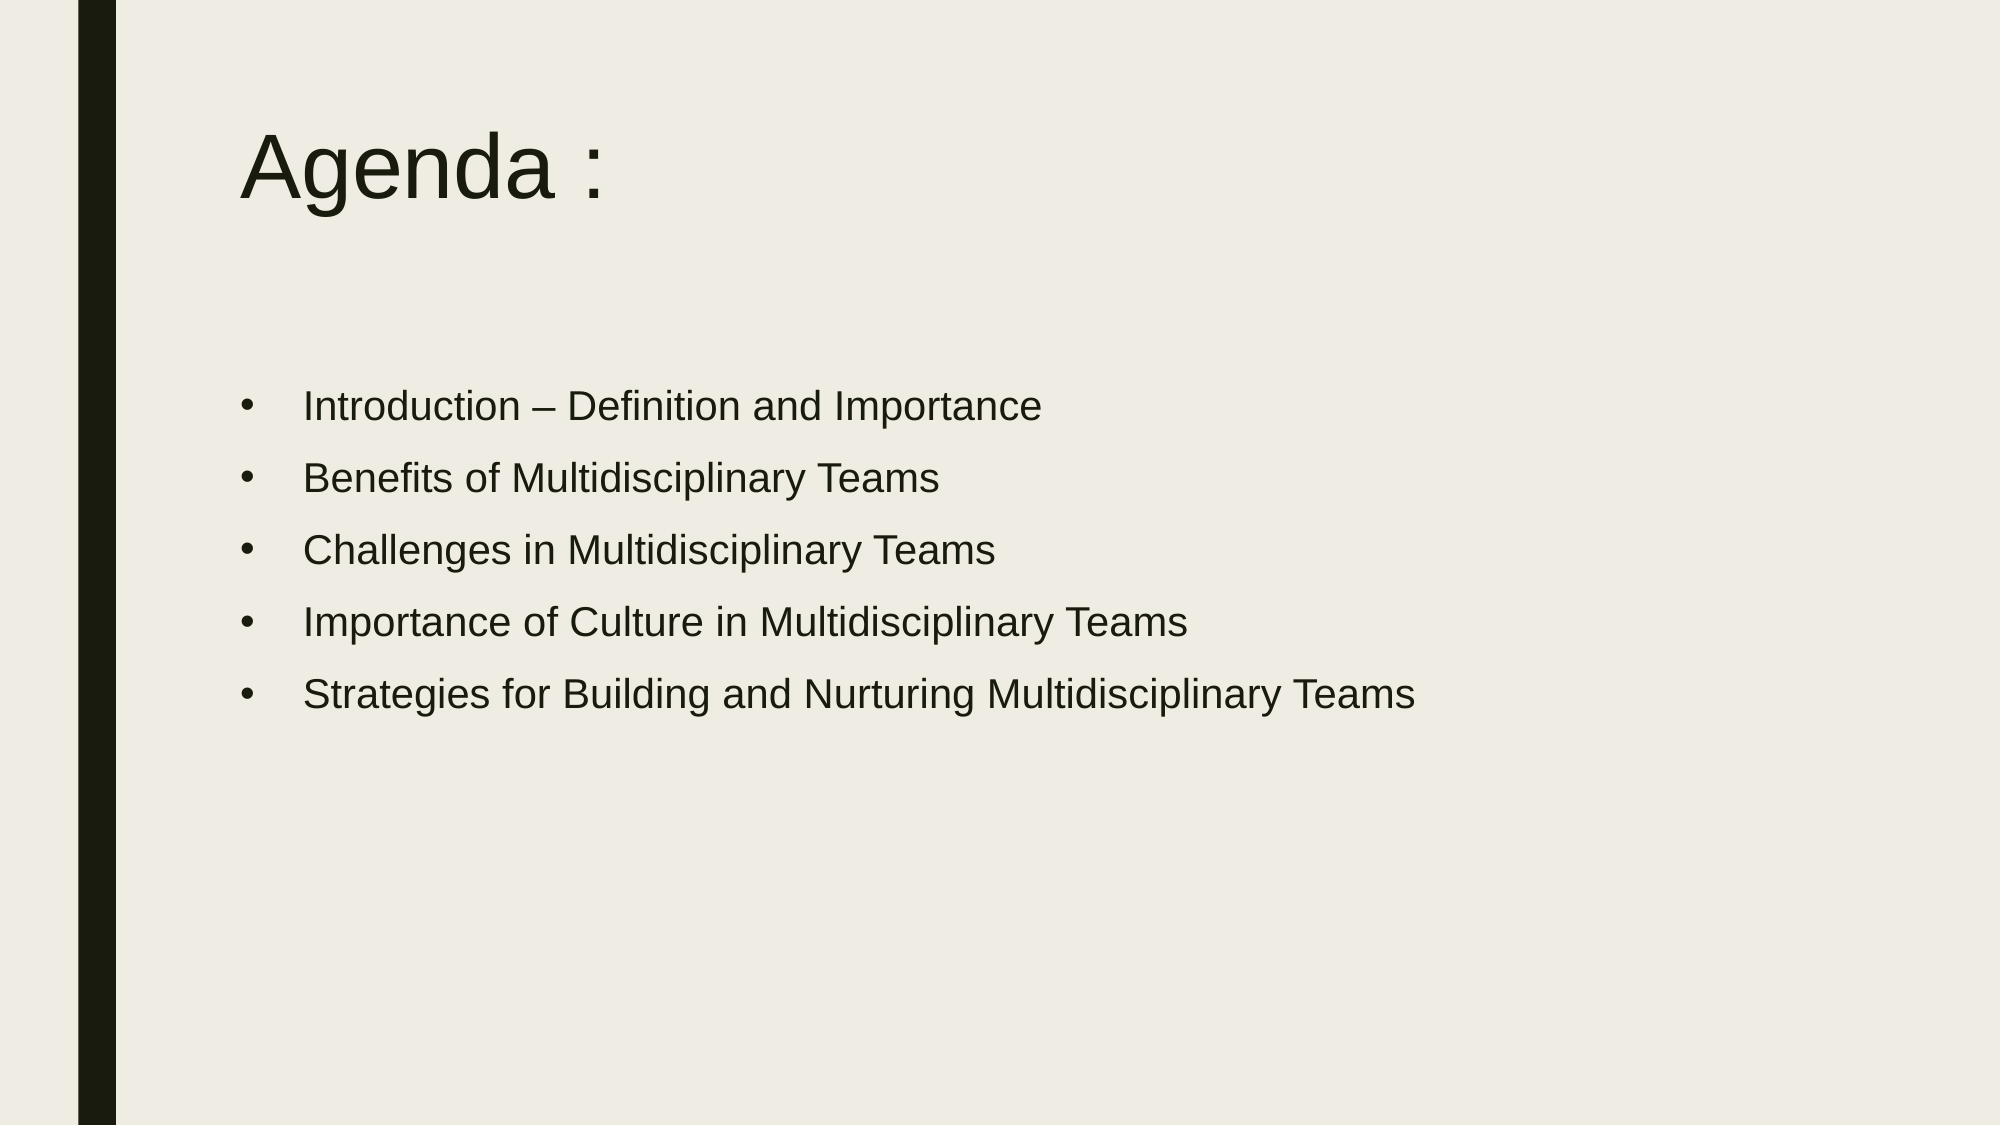

# Agenda :
Introduction – Definition and Importance
Benefits of Multidisciplinary Teams
Challenges in Multidisciplinary Teams
Importance of Culture in Multidisciplinary Teams
Strategies for Building and Nurturing Multidisciplinary Teams